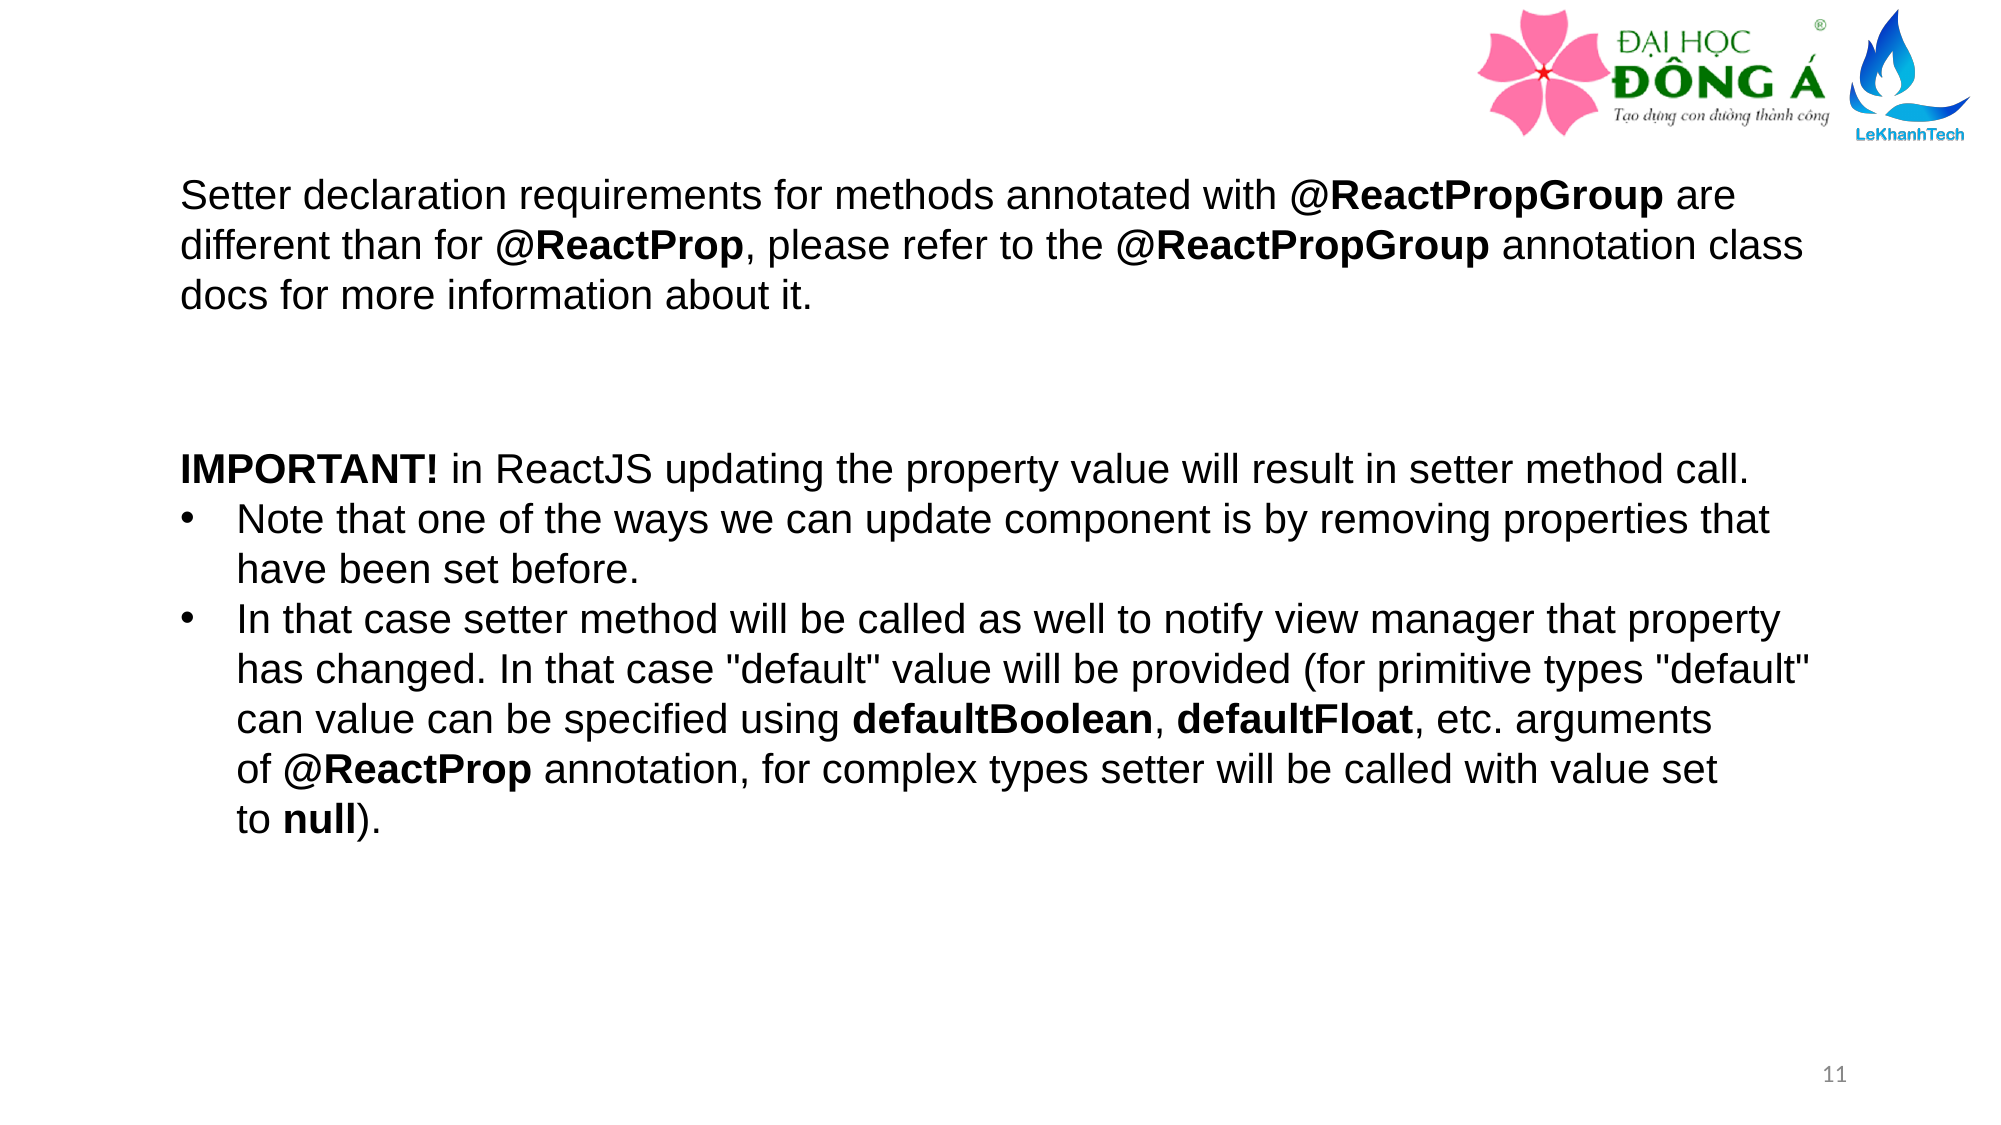

Setter declaration requirements for methods annotated with @ReactPropGroup are different than for @ReactProp, please refer to the @ReactPropGroup annotation class docs for more information about it.
IMPORTANT! in ReactJS updating the property value will result in setter method call.
Note that one of the ways we can update component is by removing properties that have been set before.
In that case setter method will be called as well to notify view manager that property has changed. In that case "default" value will be provided (for primitive types "default" can value can be specified using defaultBoolean, defaultFloat, etc. arguments of @ReactProp annotation, for complex types setter will be called with value set to null).
11